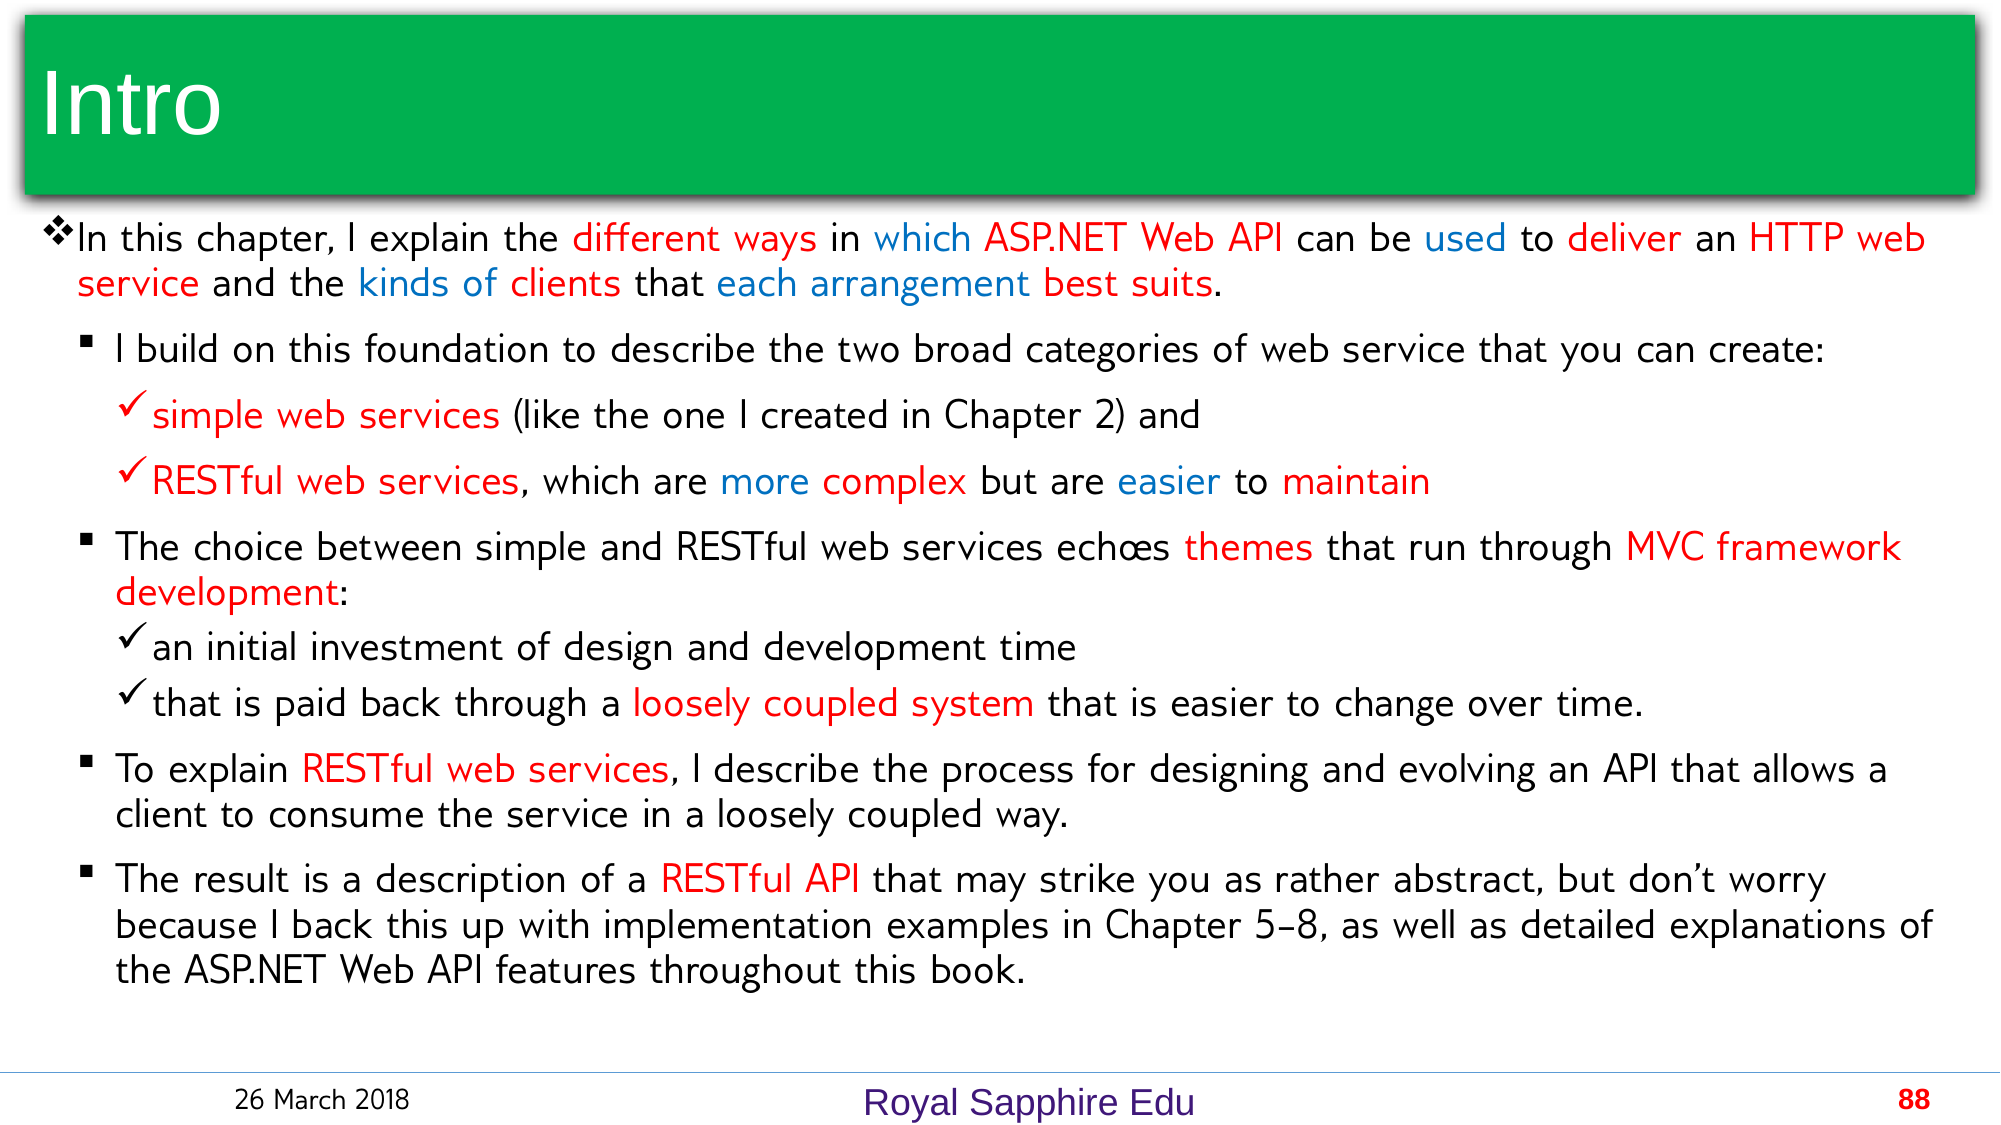

# Intro
In this chapter, I explain the different ways in which ASP.NET Web API can be used to deliver an HTTP web service and the kinds of clients that each arrangement best suits.
I build on this foundation to describe the two broad categories of web service that you can create:
simple web services (like the one I created in Chapter 2) and
RESTful web services, which are more complex but are easier to maintain
The choice between simple and RESTful web services echoes themes that run through MVC framework development:
an initial investment of design and development time
that is paid back through a loosely coupled system that is easier to change over time.
To explain RESTful web services, I describe the process for designing and evolving an API that allows a client to consume the service in a loosely coupled way.
The result is a description of a RESTful API that may strike you as rather abstract, but don’t worry because I back this up with implementation examples in Chapter 5–8, as well as detailed explanations of the ASP.NET Web API features throughout this book.
26 March 2018
88